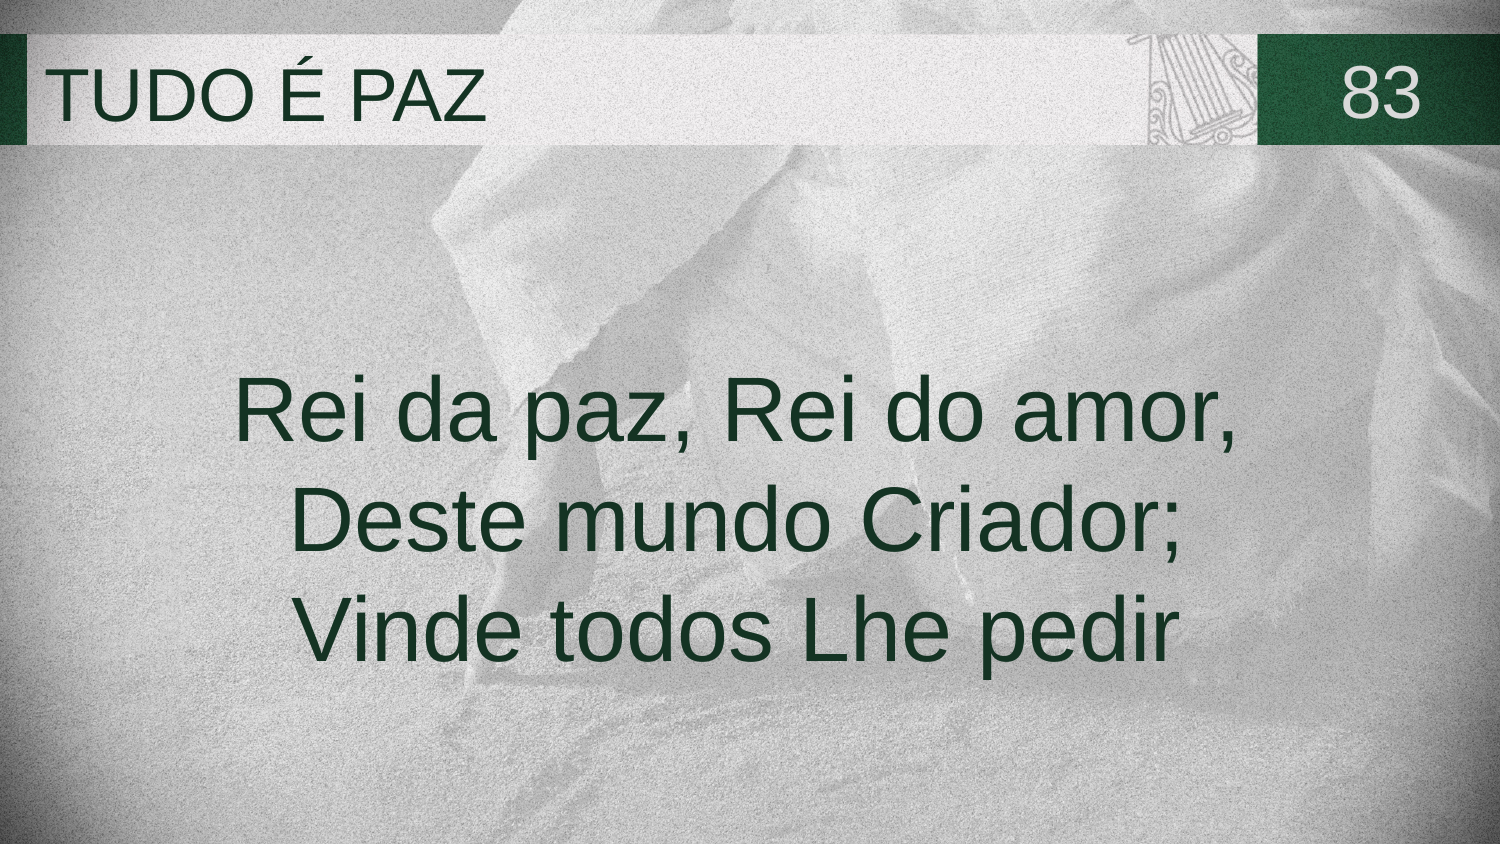

# TUDO É PAZ
83
Rei da paz, Rei do amor,
Deste mundo Criador;
Vinde todos Lhe pedir